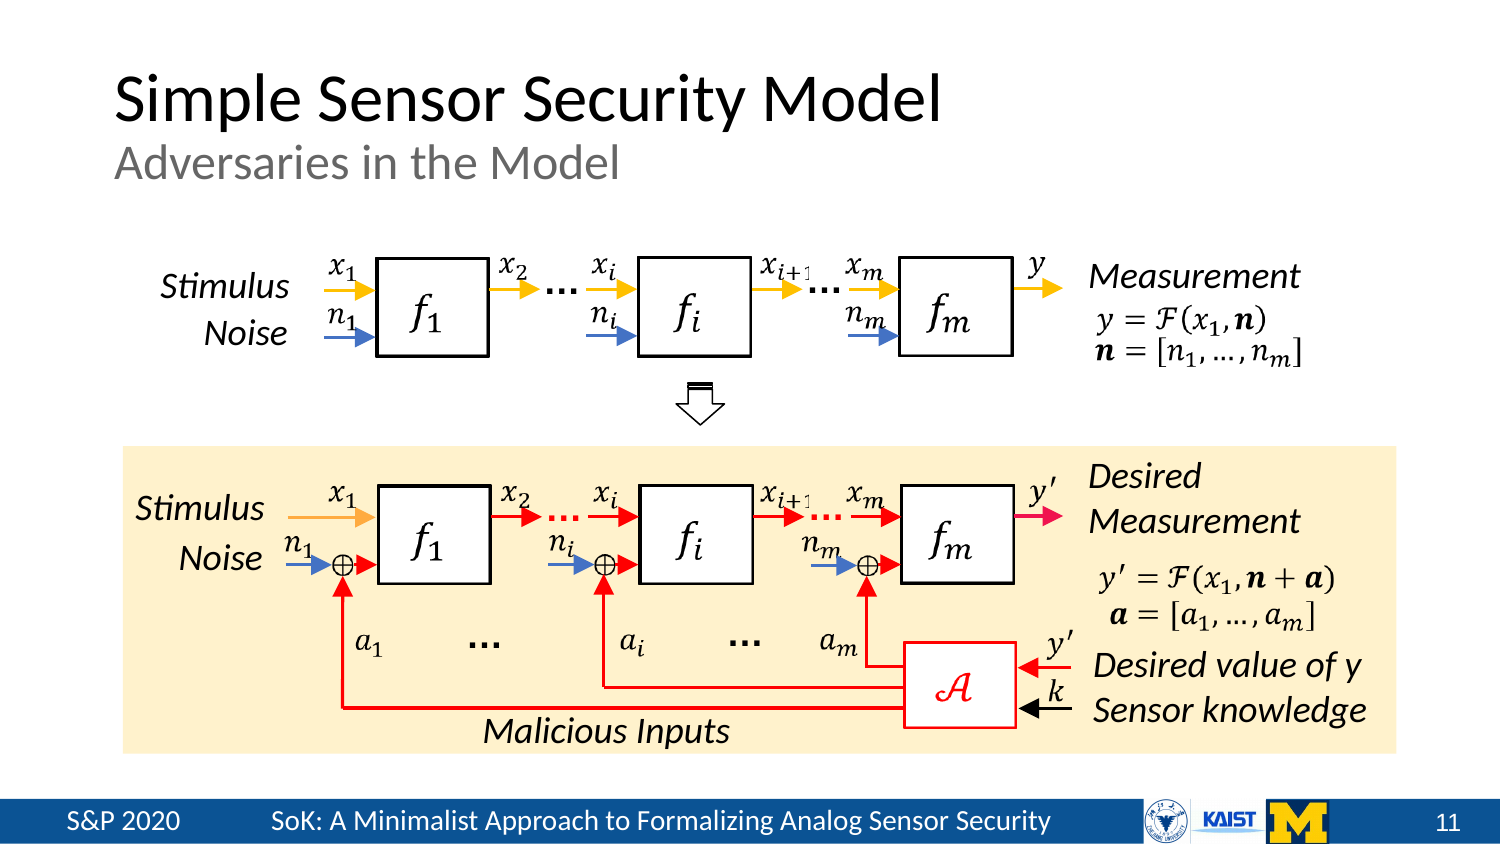

# Simple Sensor Security Model
Adversaries in the Model

Measurement

Stimulus
…
…

Noise

Desired
Measurement

Stimulus
…
…

Noise

…
…

Desired value of y

Sensor knowledge
Malicious Inputs
11